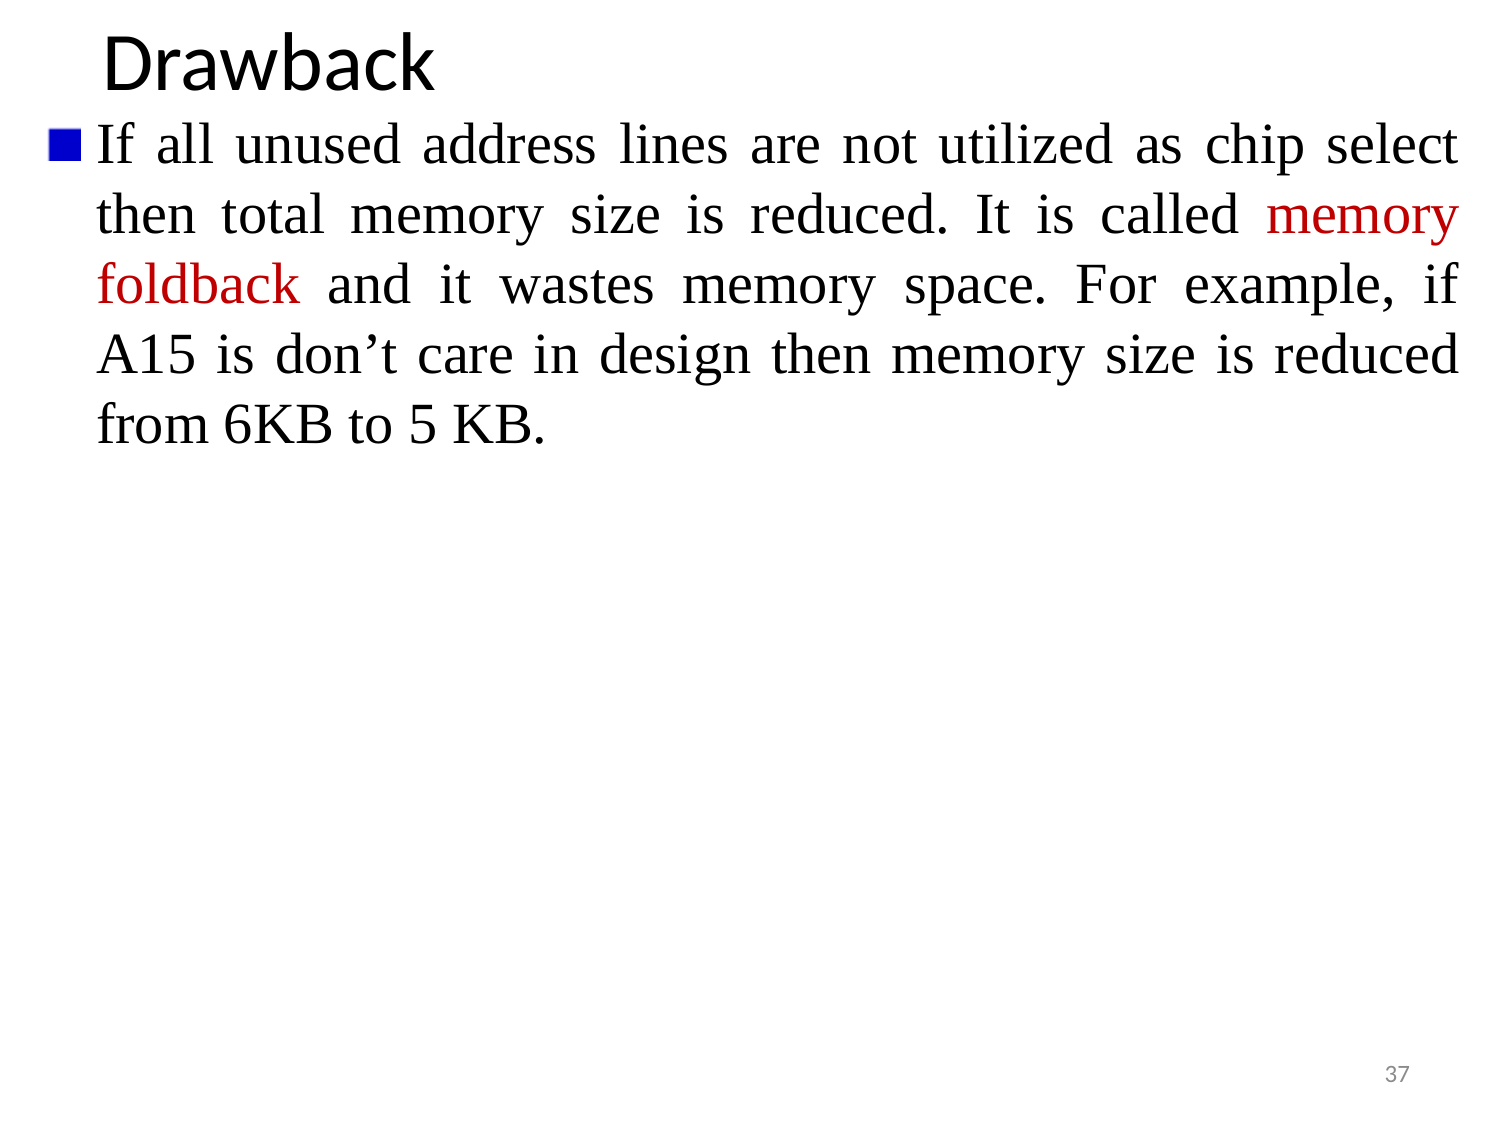

Drawback
If all unused address lines are not utilized as chip select then total memory size is reduced. It is called memory foldback and it wastes memory space. For example, if A15 is don’t care in design then memory size is reduced from 6KB to 5 KB.

37